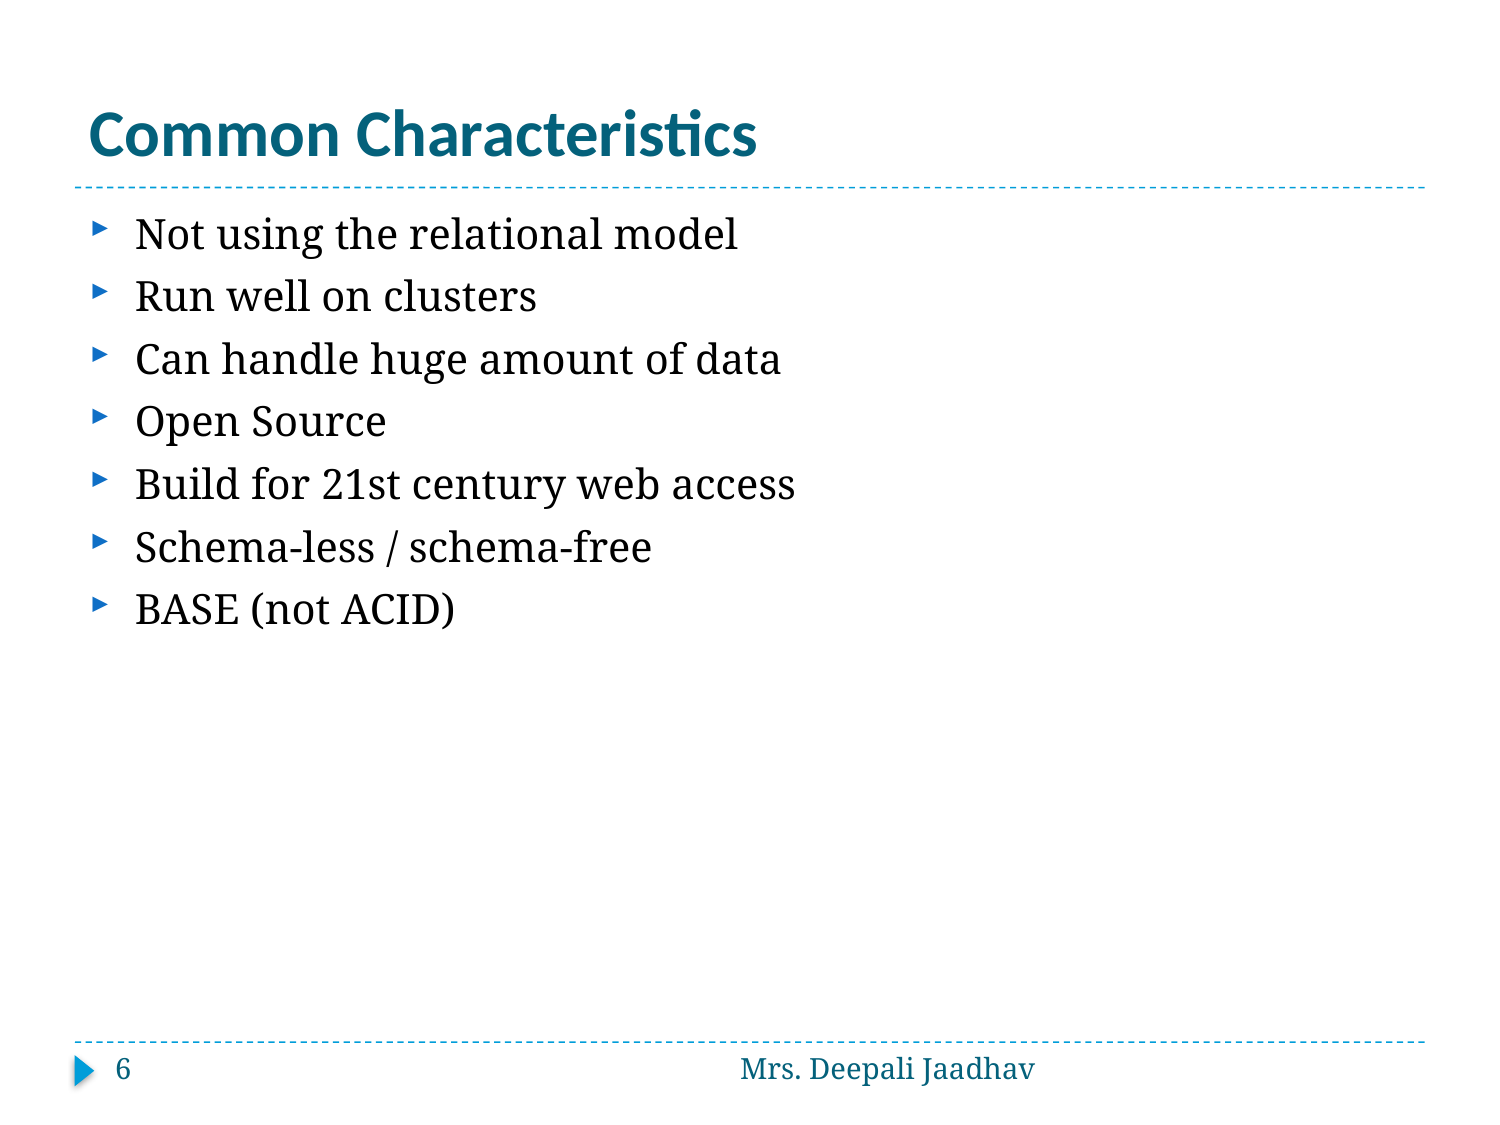

# Common Characteristics
Not using the relational model
Run well on clusters
Can handle huge amount of data
Open Source
Build for 21st century web access
Schema-less / schema-free
BASE (not ACID)
6
Mrs. Deepali Jaadhav